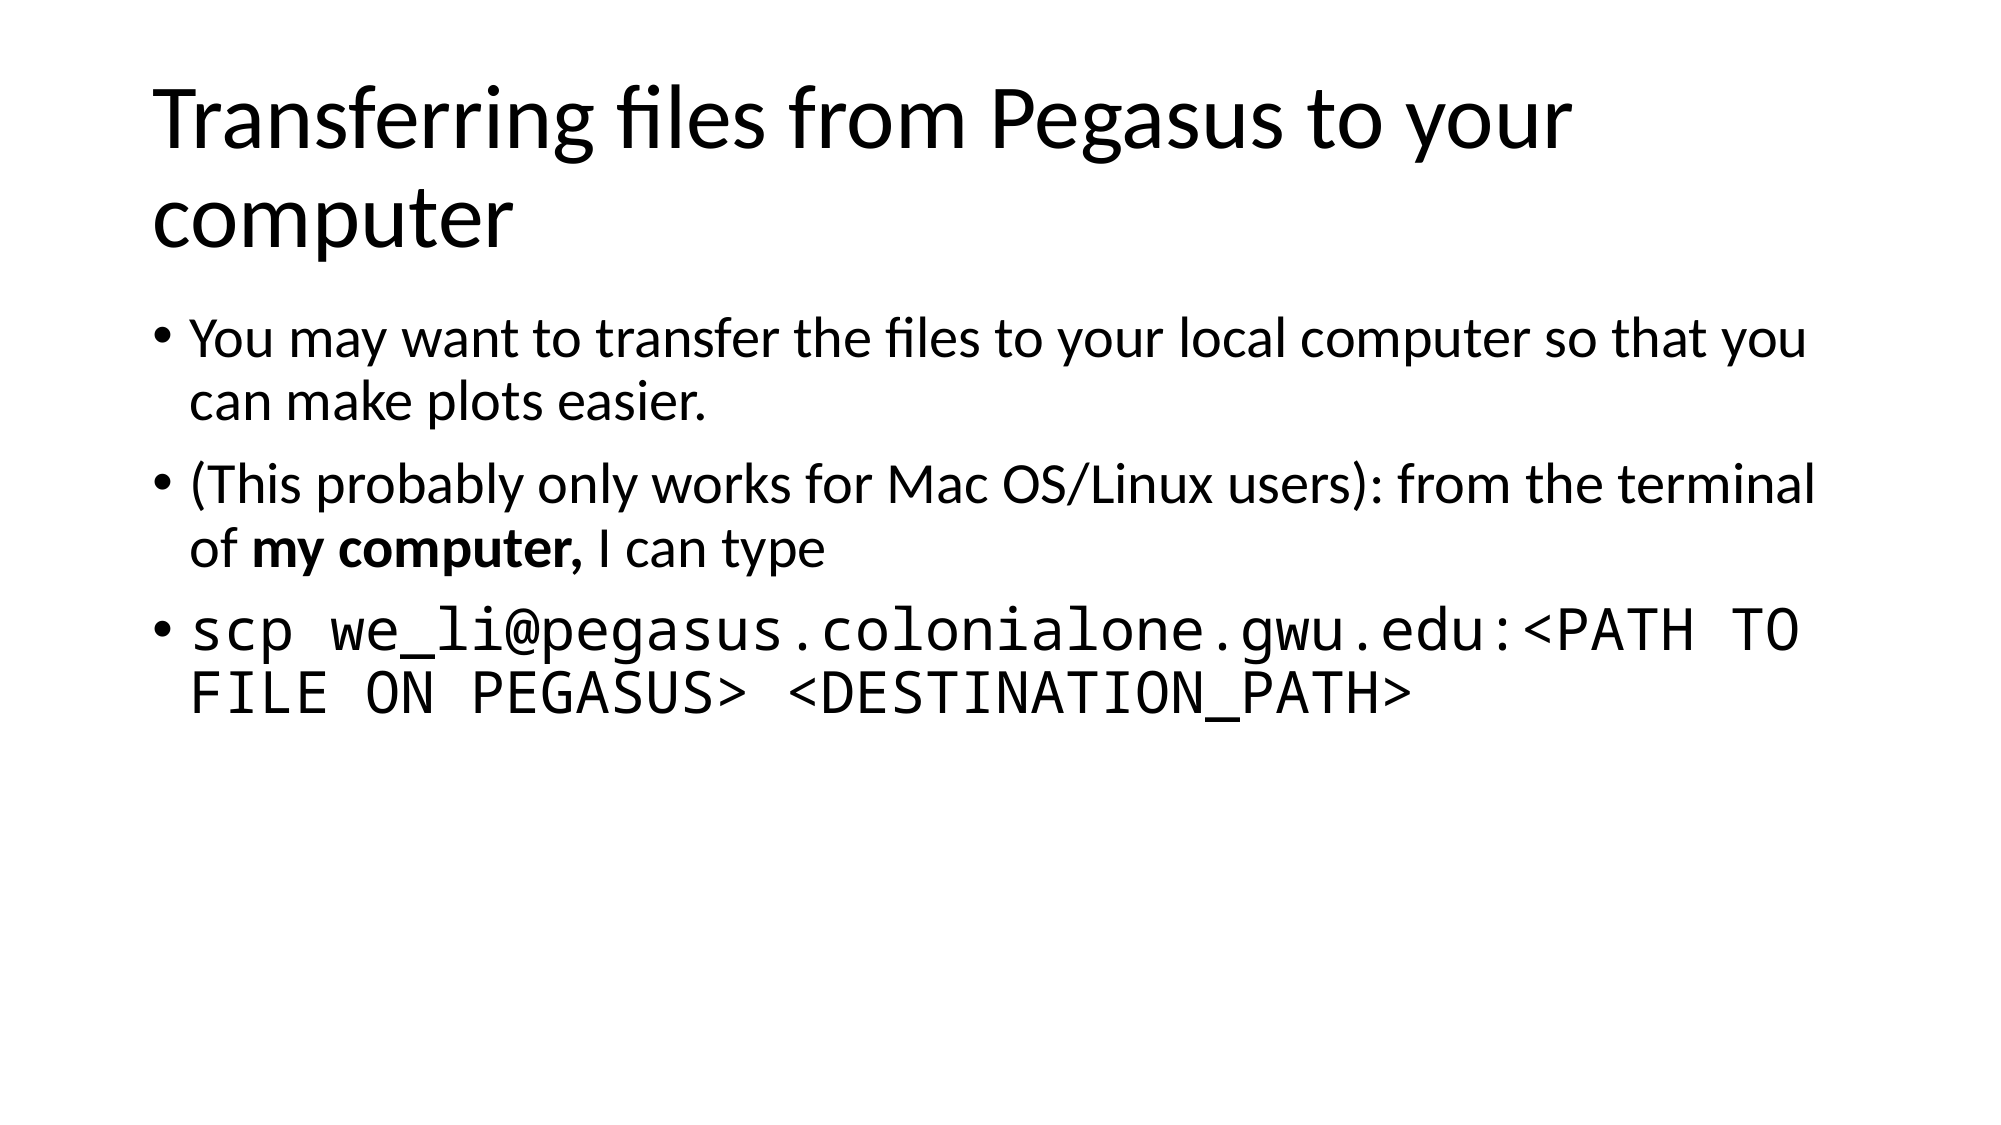

# Transferring files from Pegasus to your computer
You may want to transfer the files to your local computer so that you can make plots easier.
(This probably only works for Mac OS/Linux users): from the terminal of my computer, I can type
scp we_li@pegasus.colonialone.gwu.edu:<PATH TO FILE ON PEGASUS> <DESTINATION_PATH>